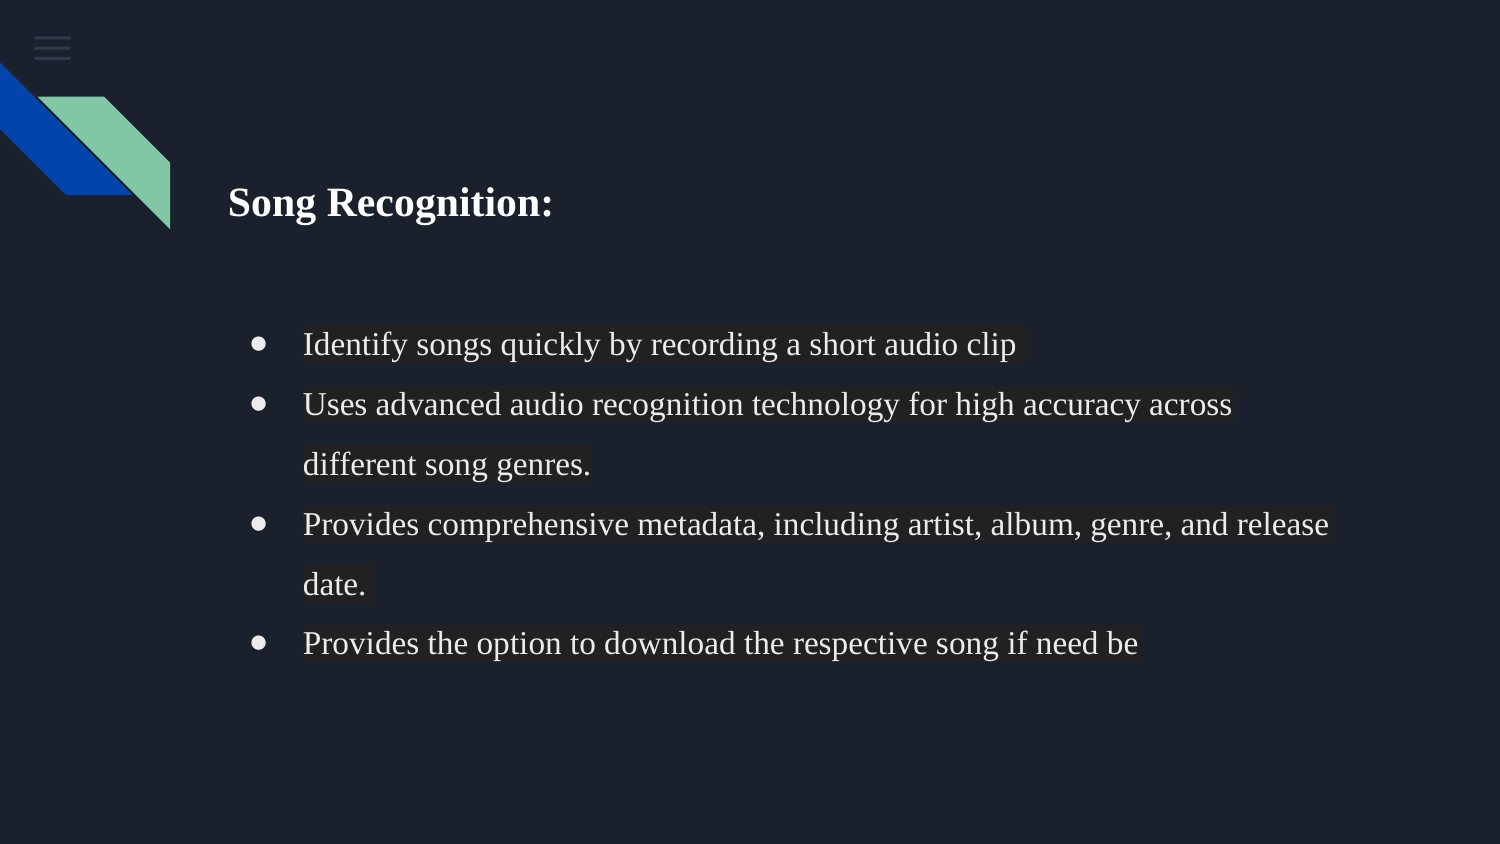

# Song Recognition:
Identify songs quickly by recording a short audio clip
Uses advanced audio recognition technology for high accuracy across different song genres.
Provides comprehensive metadata, including artist, album, genre, and release date.
Provides the option to download the respective song if need be